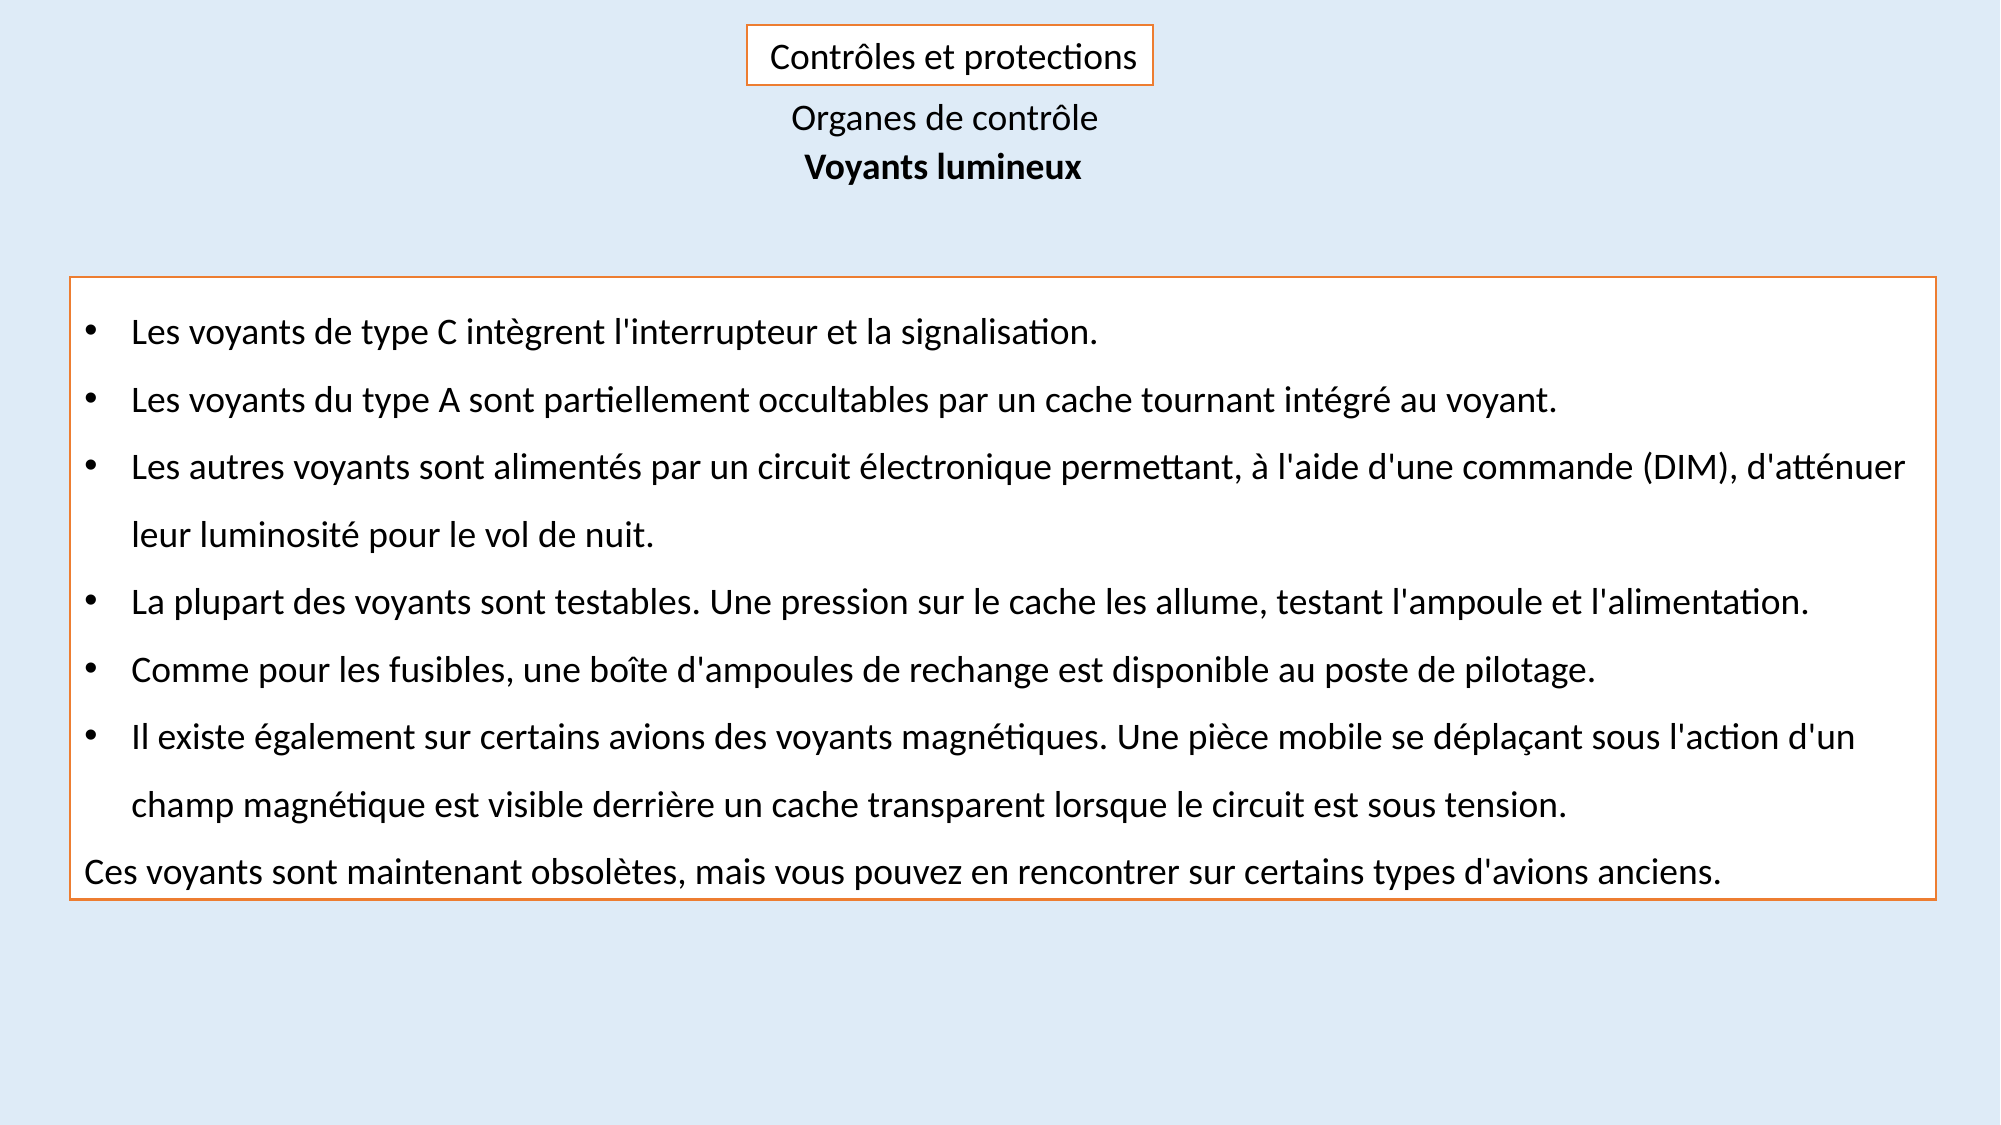

Contrôles et protections
Organes de contrôle
Voyants lumineux
Les voyants de type C intègrent l'interrupteur et la signalisation.
Les voyants du type A sont partiellement occultables par un cache tournant intégré au voyant.
Les autres voyants sont alimentés par un circuit électronique permettant, à l'aide d'une commande (DIM), d'atténuer leur luminosité pour le vol de nuit.
La plupart des voyants sont testables. Une pression sur le cache les allume, testant l'ampoule et l'alimentation.
Comme pour les fusibles, une boîte d'ampoules de rechange est disponible au poste de pilotage.
Il existe également sur certains avions des voyants magnétiques. Une pièce mobile se déplaçant sous l'action d'un champ magnétique est visible derrière un cache transparent lorsque le circuit est sous tension.
Ces voyants sont maintenant obsolètes, mais vous pouvez en rencontrer sur certains types d'avions anciens.